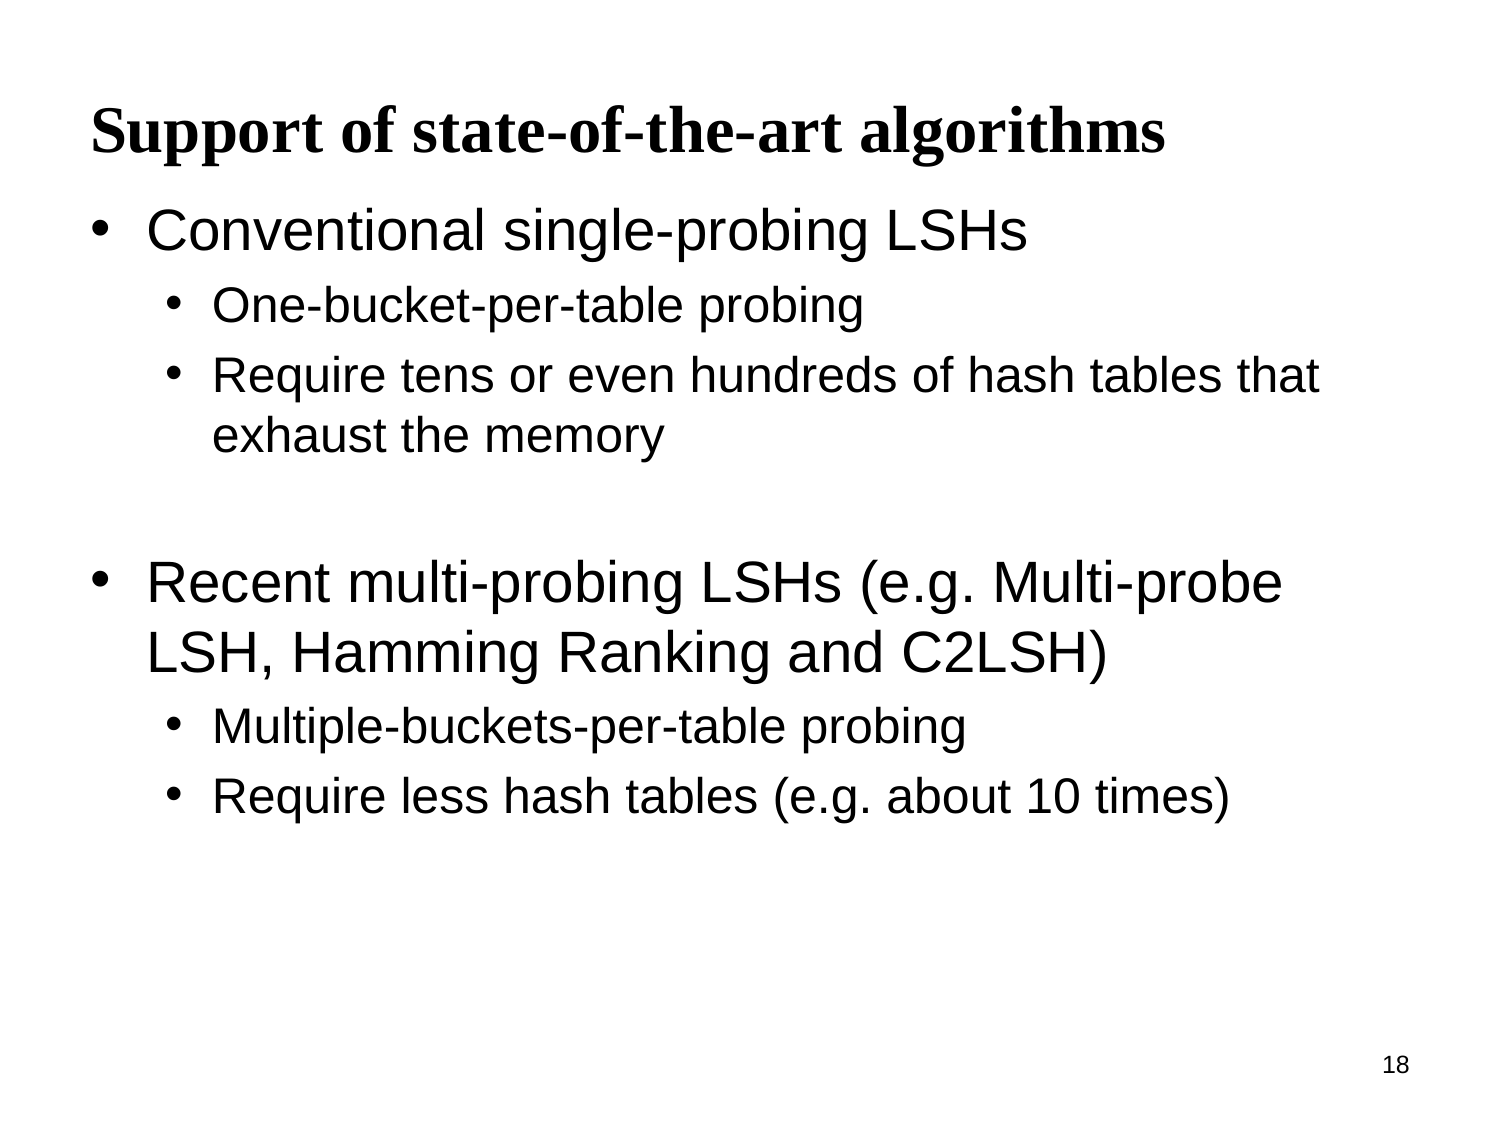

# Support of state-of-the-art algorithms
Conventional single-probing LSHs
One-bucket-per-table probing
Require tens or even hundreds of hash tables that exhaust the memory

Recent multi-probing LSHs (e.g. Multi-probe LSH, Hamming Ranking and C2LSH)
Multiple-buckets-per-table probing
Require less hash tables (e.g. about 10 times)
18